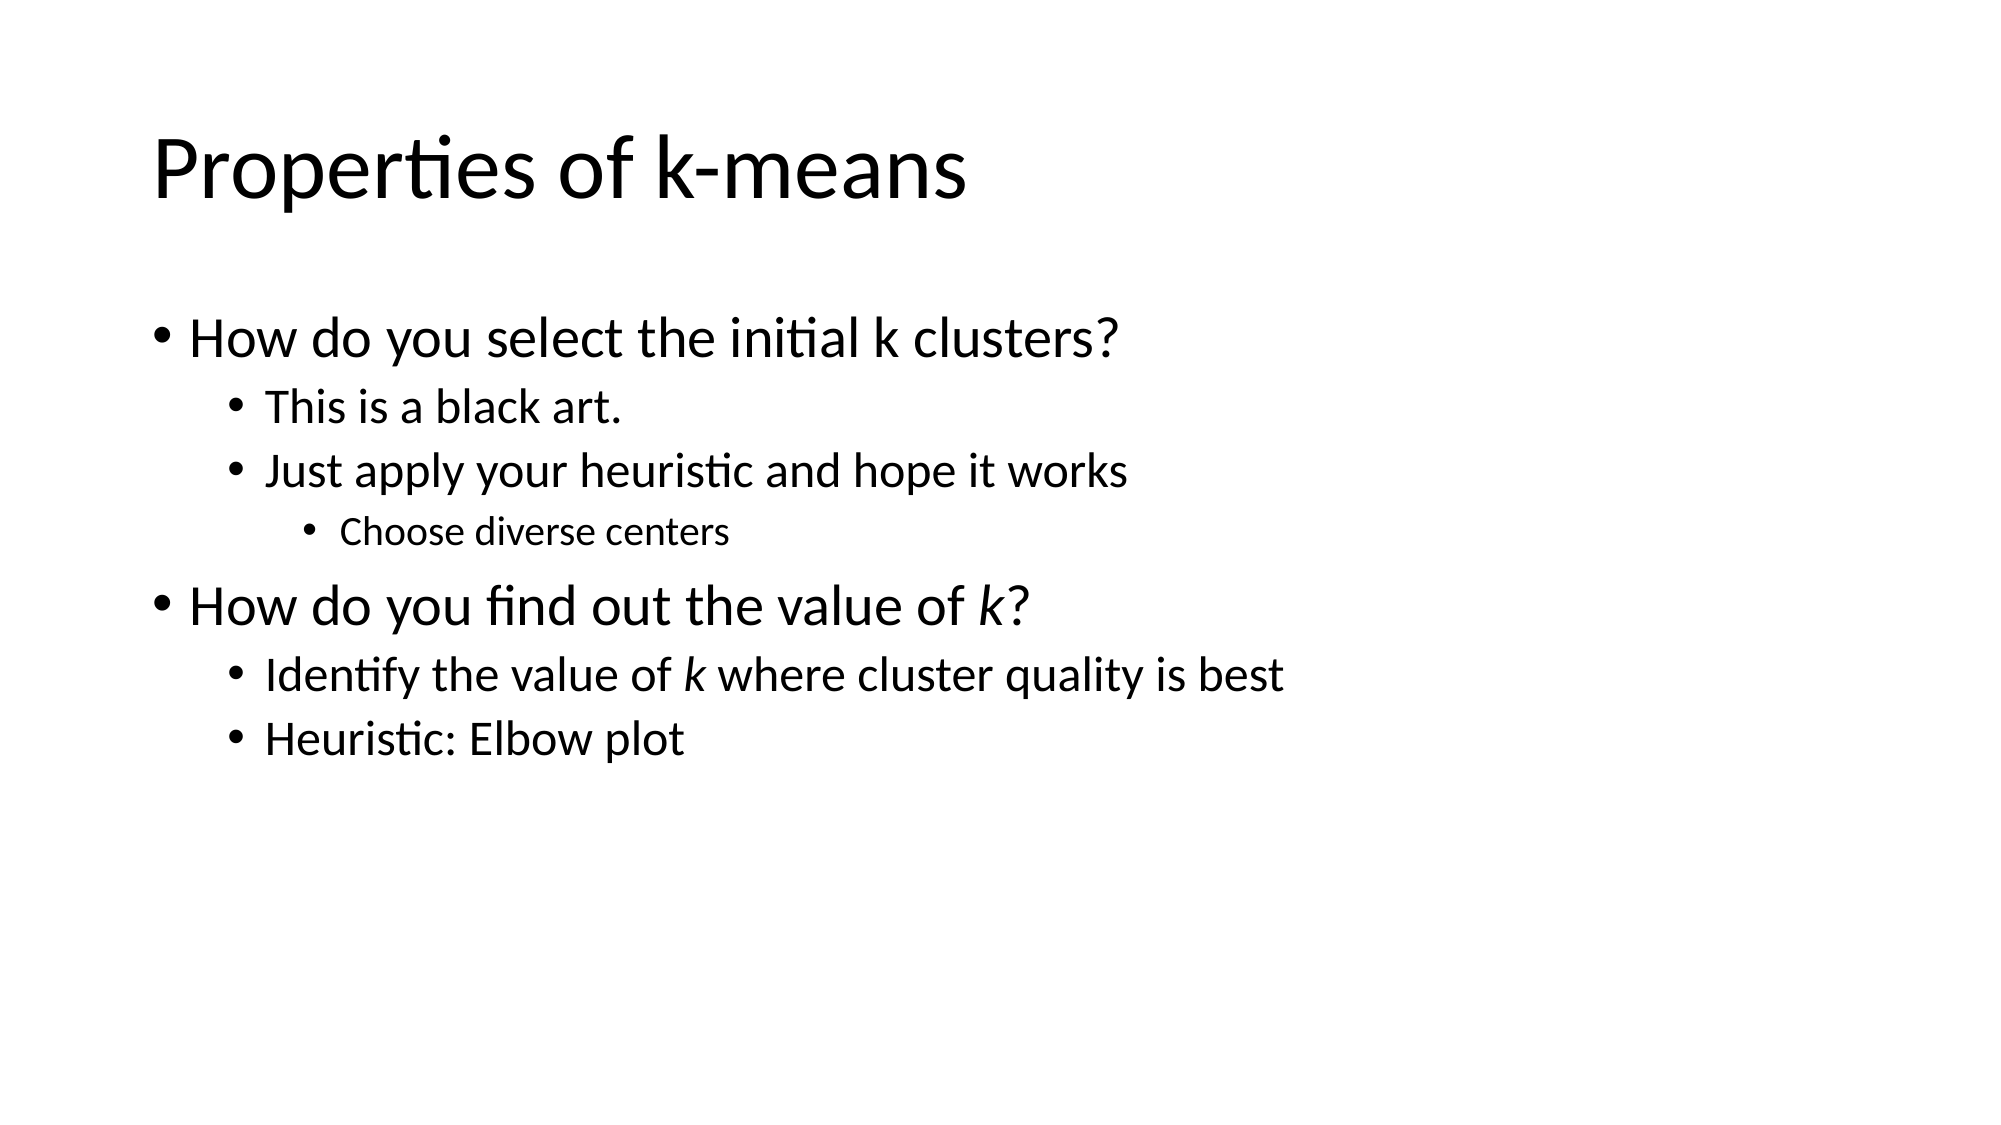

# Properties of k-means
How do you select the initial k clusters?
This is a black art.
Just apply your heuristic and hope it works
Choose diverse centers
How do you find out the value of k?
Identify the value of k where cluster quality is best
Heuristic: Elbow plot